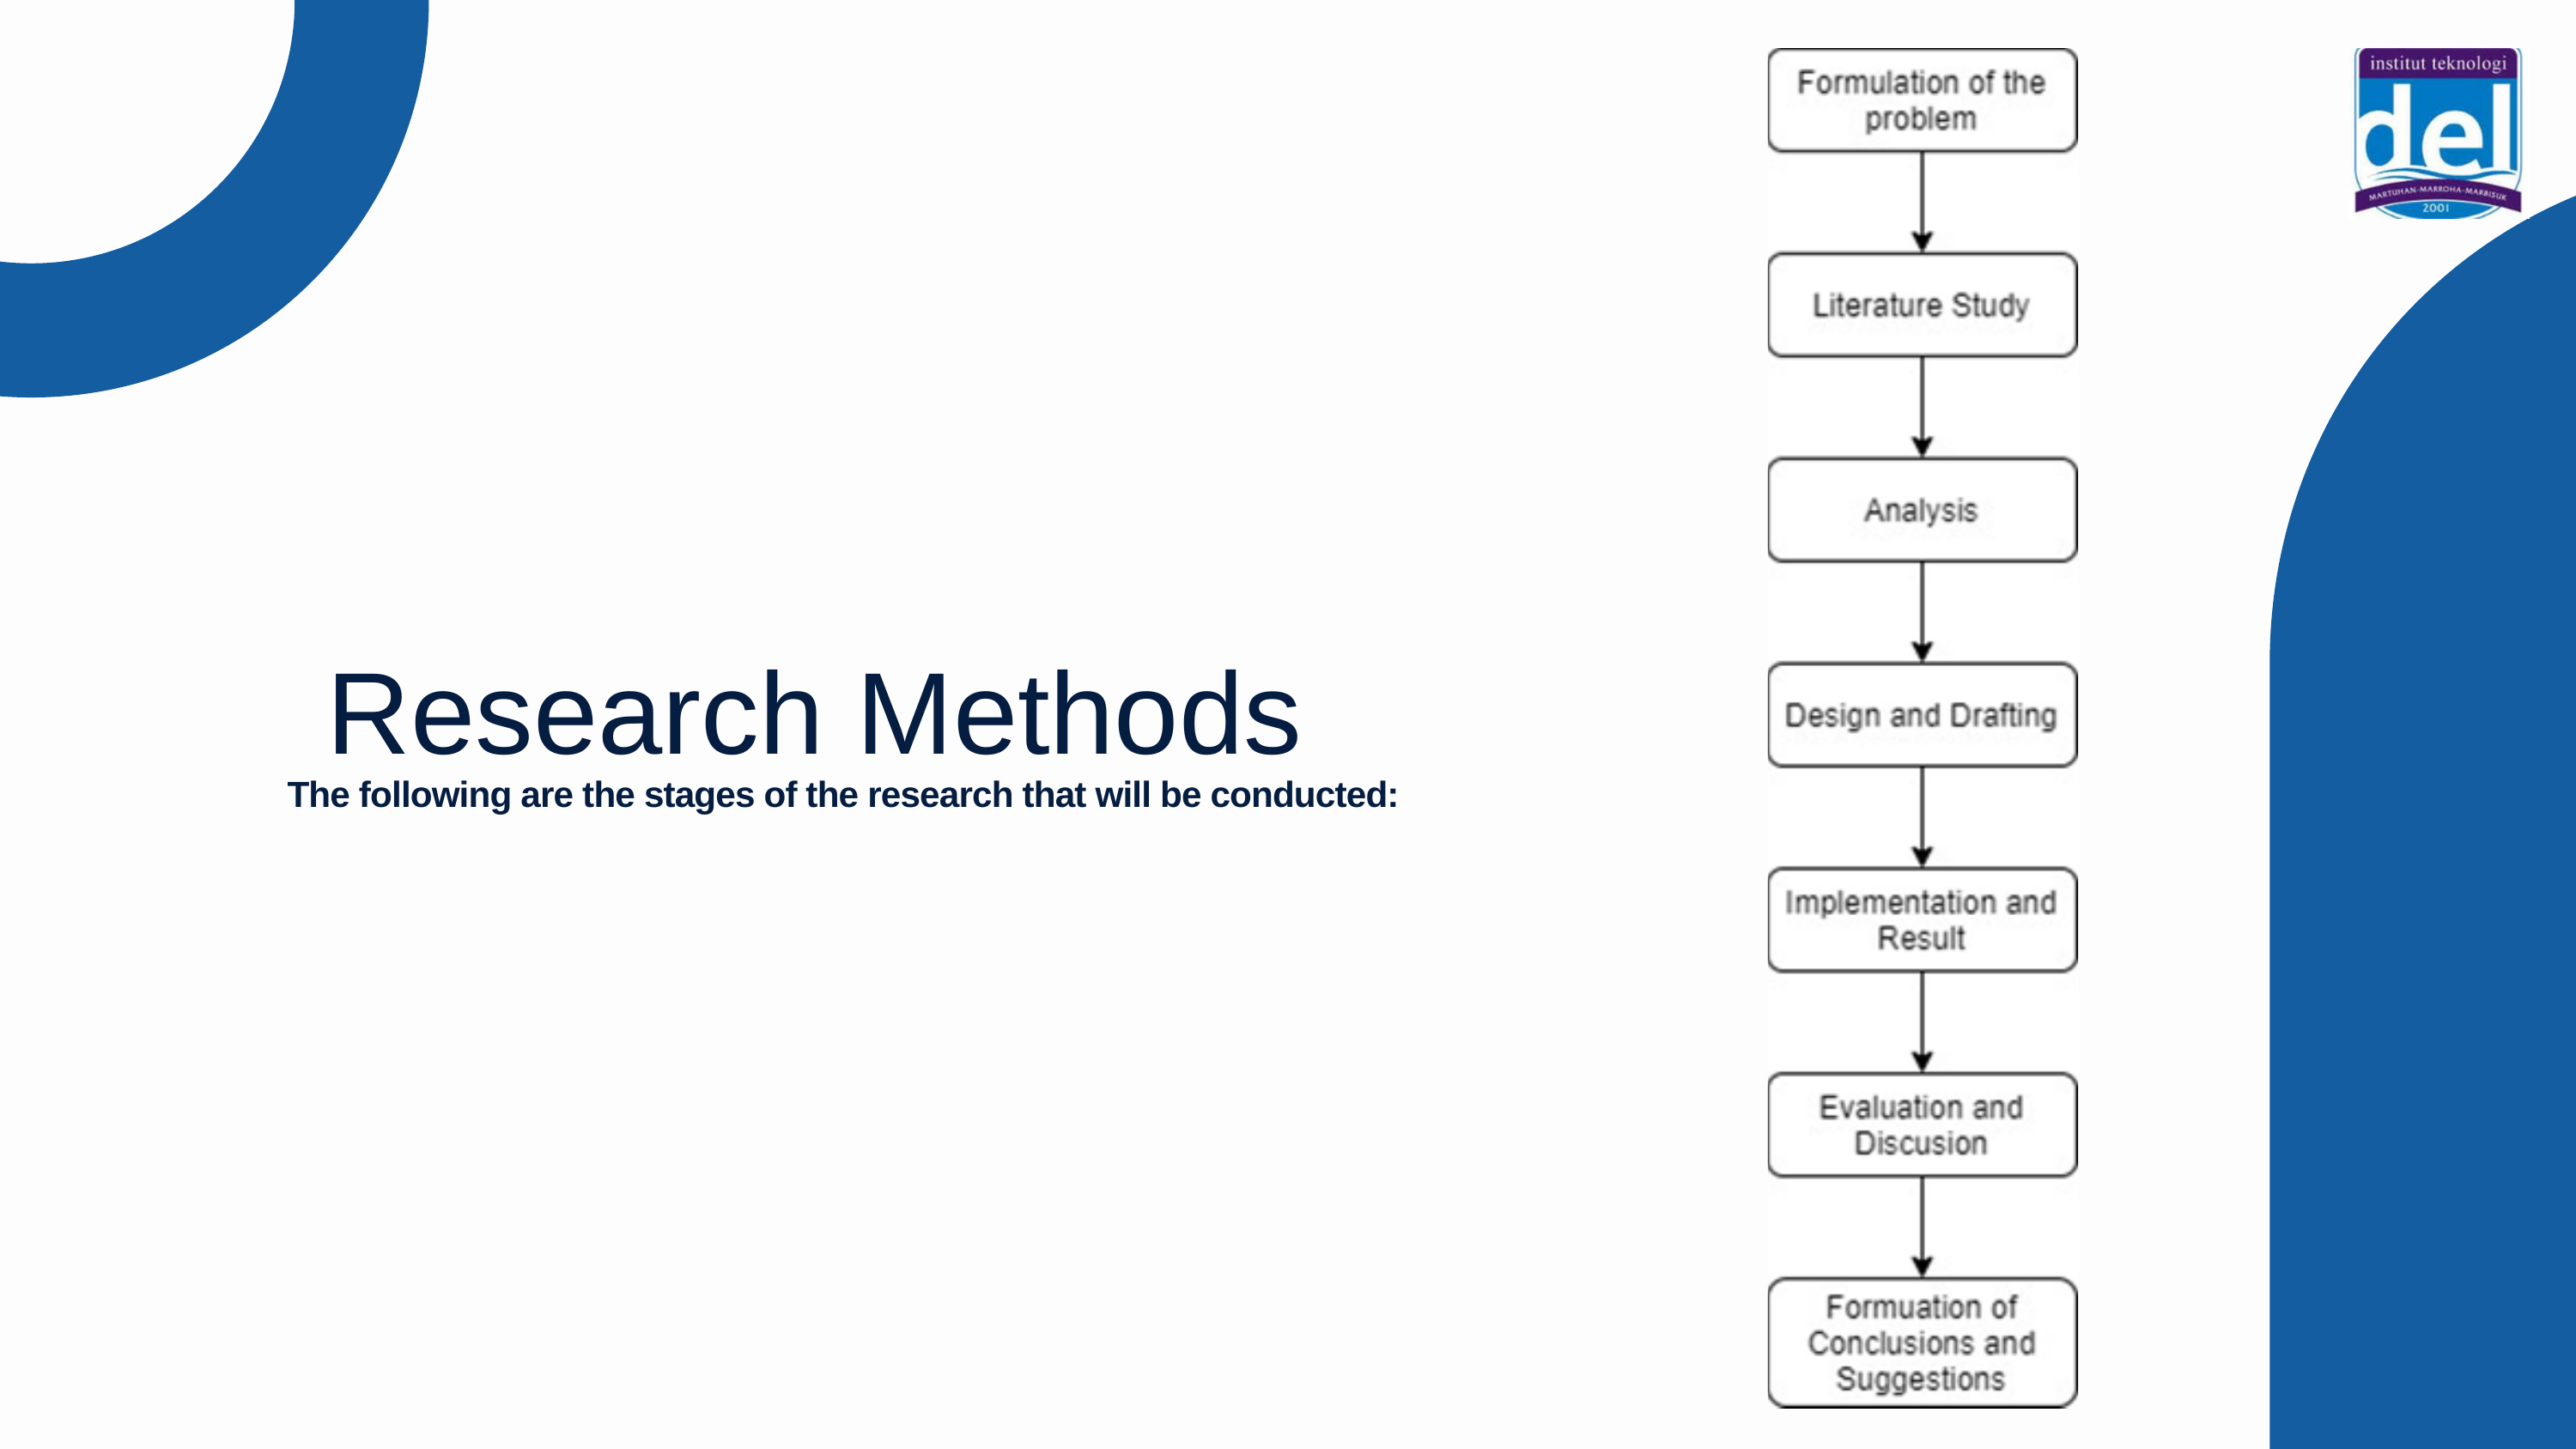

Research Methods
The following are the stages of the research that will be conducted: